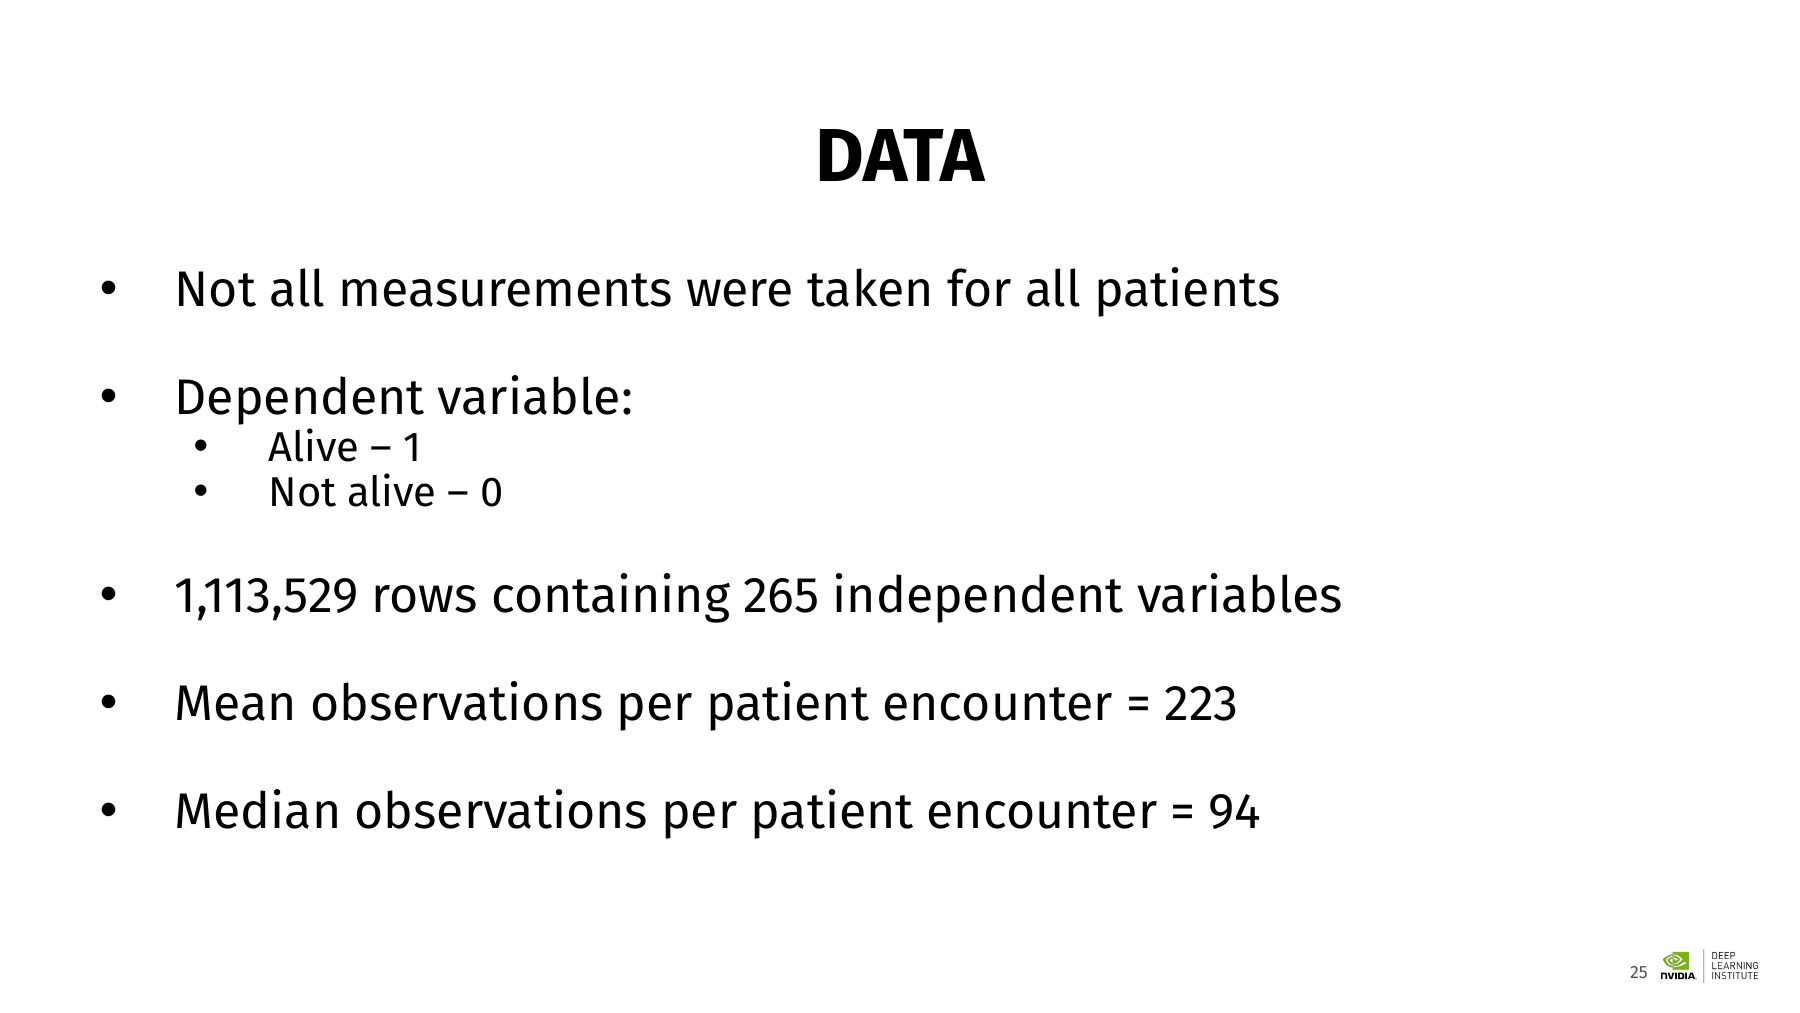

# DATA
Not all measurements were taken for all patients

Dependent variable:
Alive – 1
Not alive – 0

1,113,529 rows containing 265 independent variables

Mean observations per patient encounter = 223

Median observations per patient encounter = 94